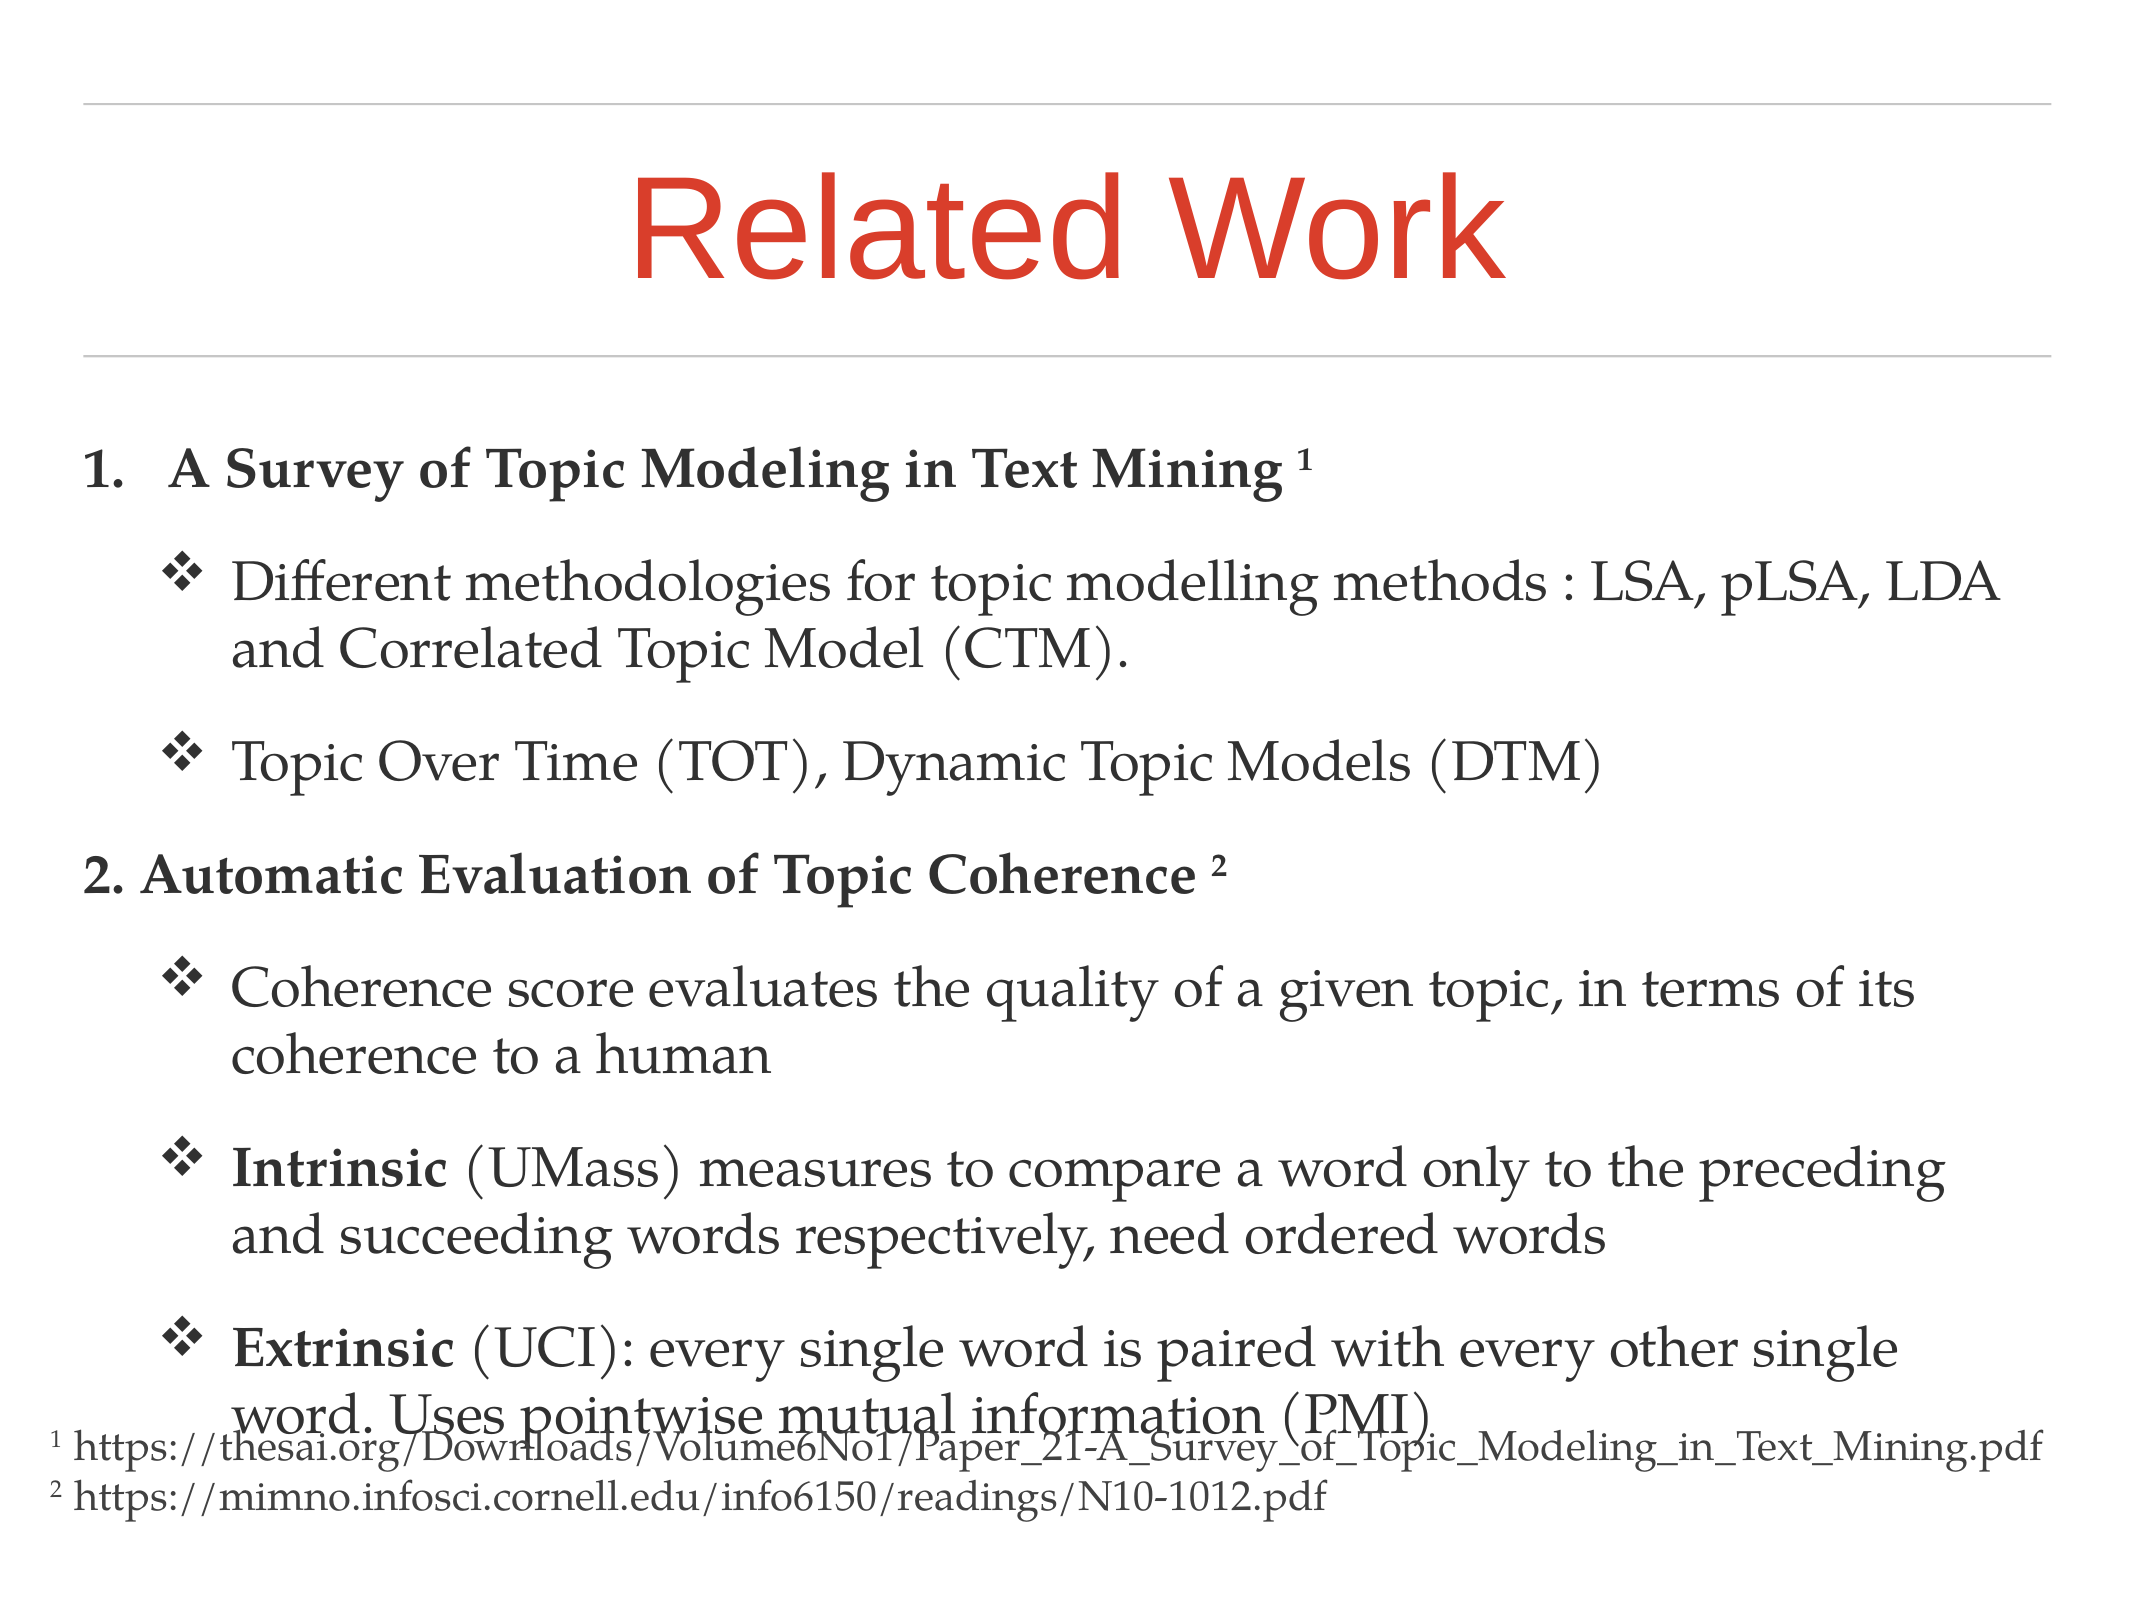

# Related Work
A Survey of Topic Modeling in Text Mining 1
Different methodologies for topic modelling methods : LSA, pLSA, LDA and Correlated Topic Model (CTM).
Topic Over Time (TOT), Dynamic Topic Models (DTM)
2. Automatic Evaluation of Topic Coherence 2
Coherence score evaluates the quality of a given topic, in terms of its coherence to a human
Intrinsic (UMass) measures to compare a word only to the preceding and succeeding words respectively, need ordered words
Extrinsic (UCI): every single word is paired with every other single word. Uses pointwise mutual information (PMI)

1  https://thesai.org/Downloads/Volume6No1/Paper_21-A_Survey_of_Topic_Modeling_in_Text_Mining.pdf
2  https://mimno.infosci.cornell.edu/info6150/readings/N10-1012.pdf